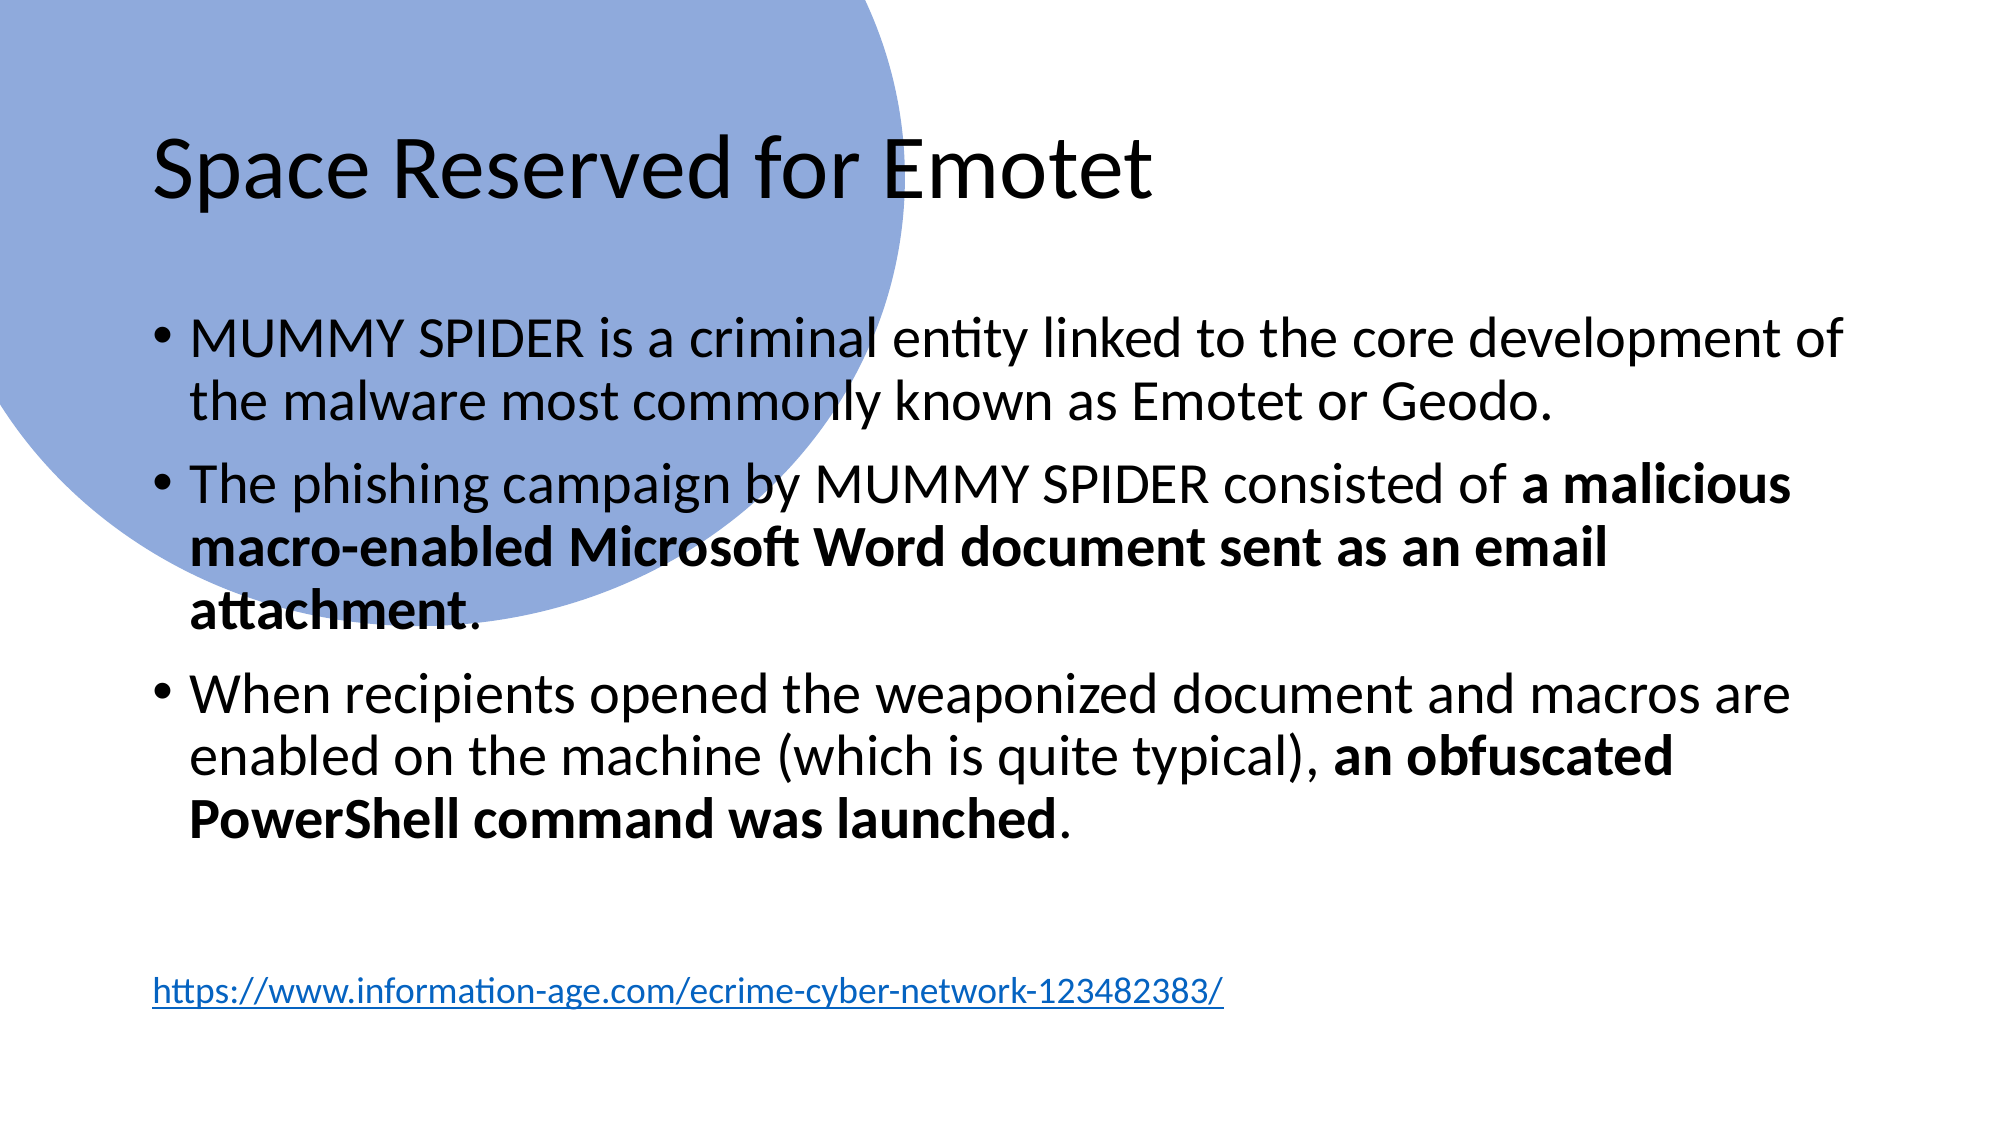

# Space Reserved for Emotet
MUMMY SPIDER is a criminal entity linked to the core development of the malware most commonly known as Emotet or Geodo.
The phishing campaign by MUMMY SPIDER consisted of a malicious macro-enabled Microsoft Word document sent as an email attachment.
When recipients opened the weaponized document and macros are enabled on the machine (which is quite typical), an obfuscated PowerShell command was launched.
https://www.information-age.com/ecrime-cyber-network-123482383/